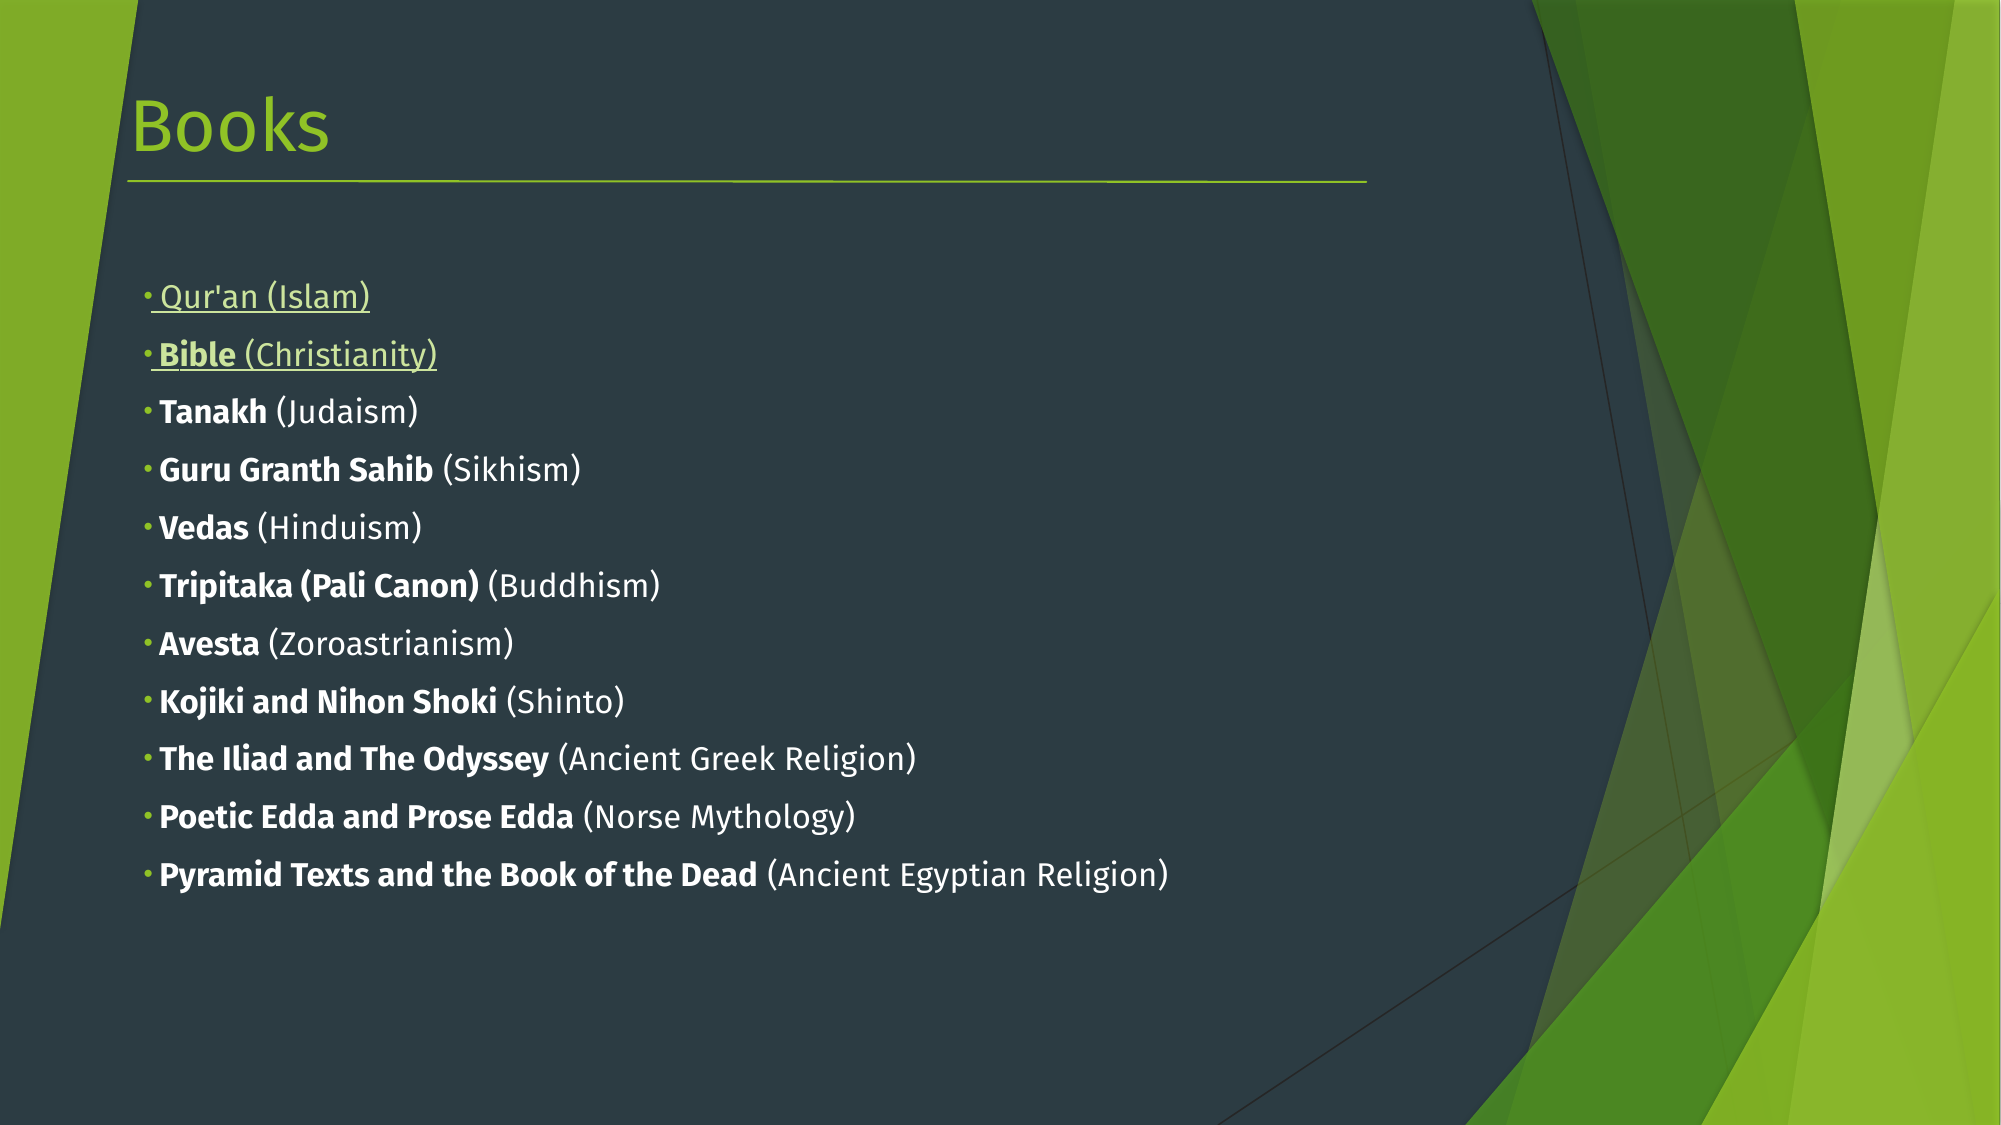

# Books
 Qur'an (Islam)
 Bible (Christianity)
 Tanakh (Judaism)
 Guru Granth Sahib (Sikhism)
 Vedas (Hinduism)
 Tripitaka (Pali Canon) (Buddhism)
 Avesta (Zoroastrianism)
 Kojiki and Nihon Shoki (Shinto)
 The Iliad and The Odyssey (Ancient Greek Religion)
 Poetic Edda and Prose Edda (Norse Mythology)
 Pyramid Texts and the Book of the Dead (Ancient Egyptian Religion)